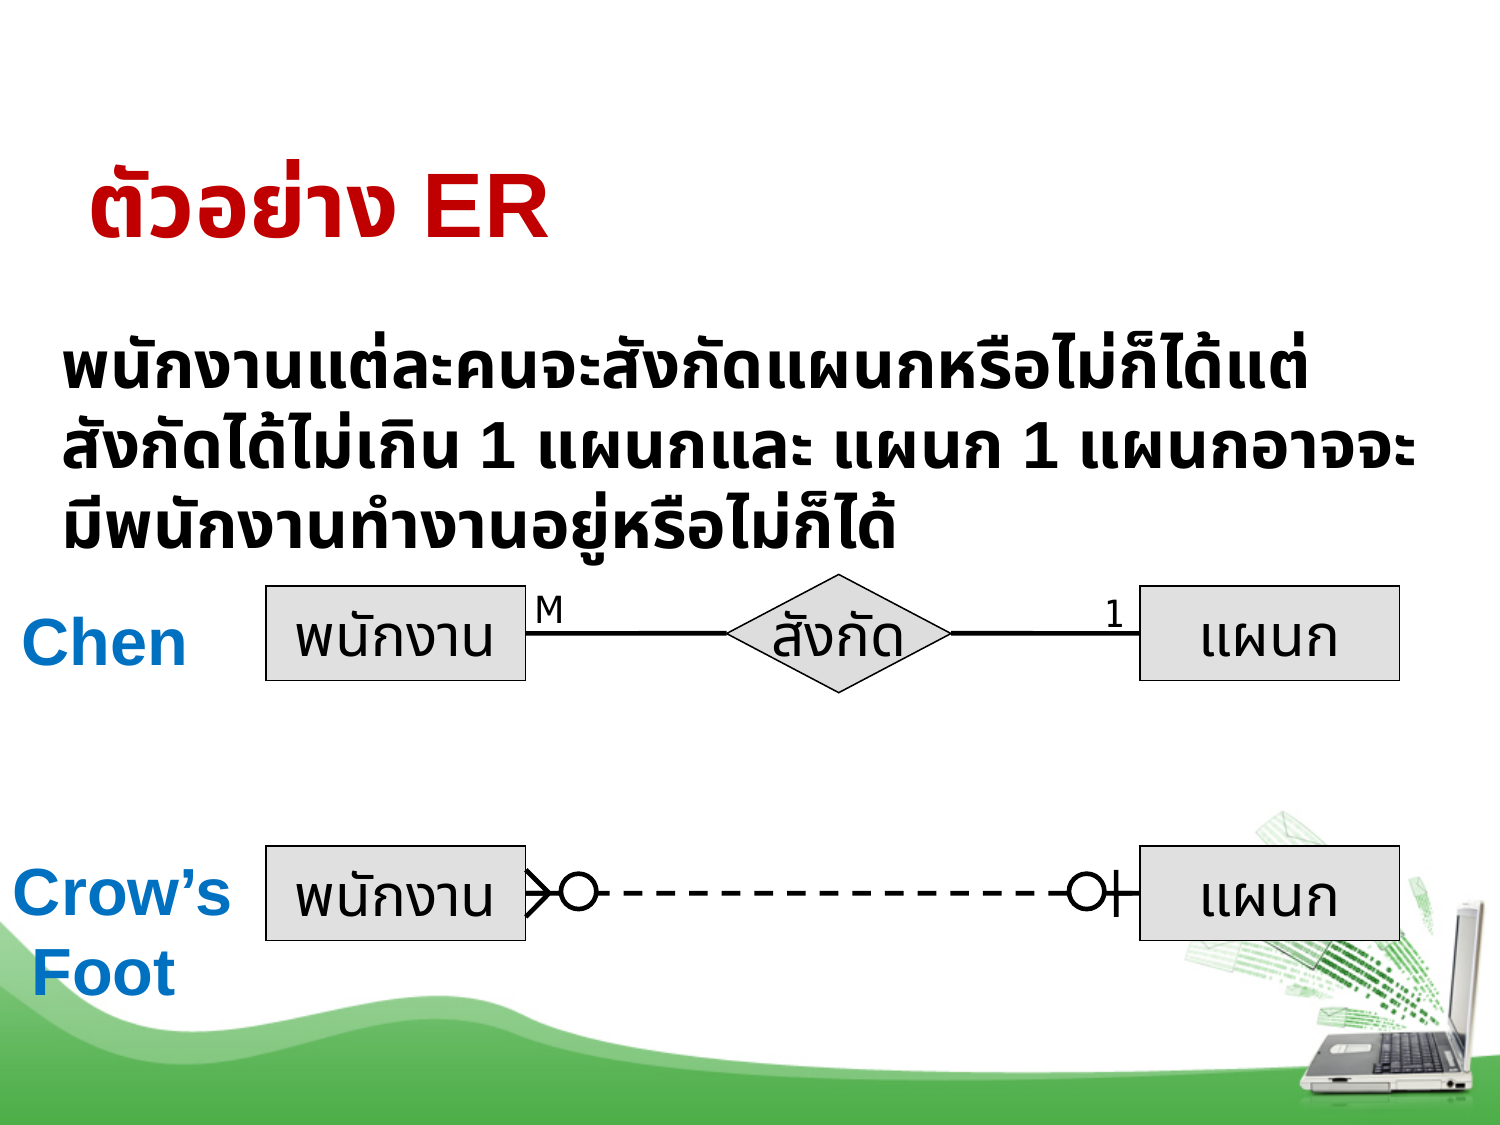

# ตัวอย่าง ER
108
พนักงานแต่ละคนจะสังกัดแผนกหรือไม่ก็ได้แต่สังกัดได้ไม่เกิน 1 แผนกและ แผนก 1 แผนกอาจจะมีพนักงานทำงานอยู่หรือไม่ก็ได้
สังกัด
M
1
พนักงาน
แผนก
Chen

Crow’s
 Foot
พนักงาน
แผนก